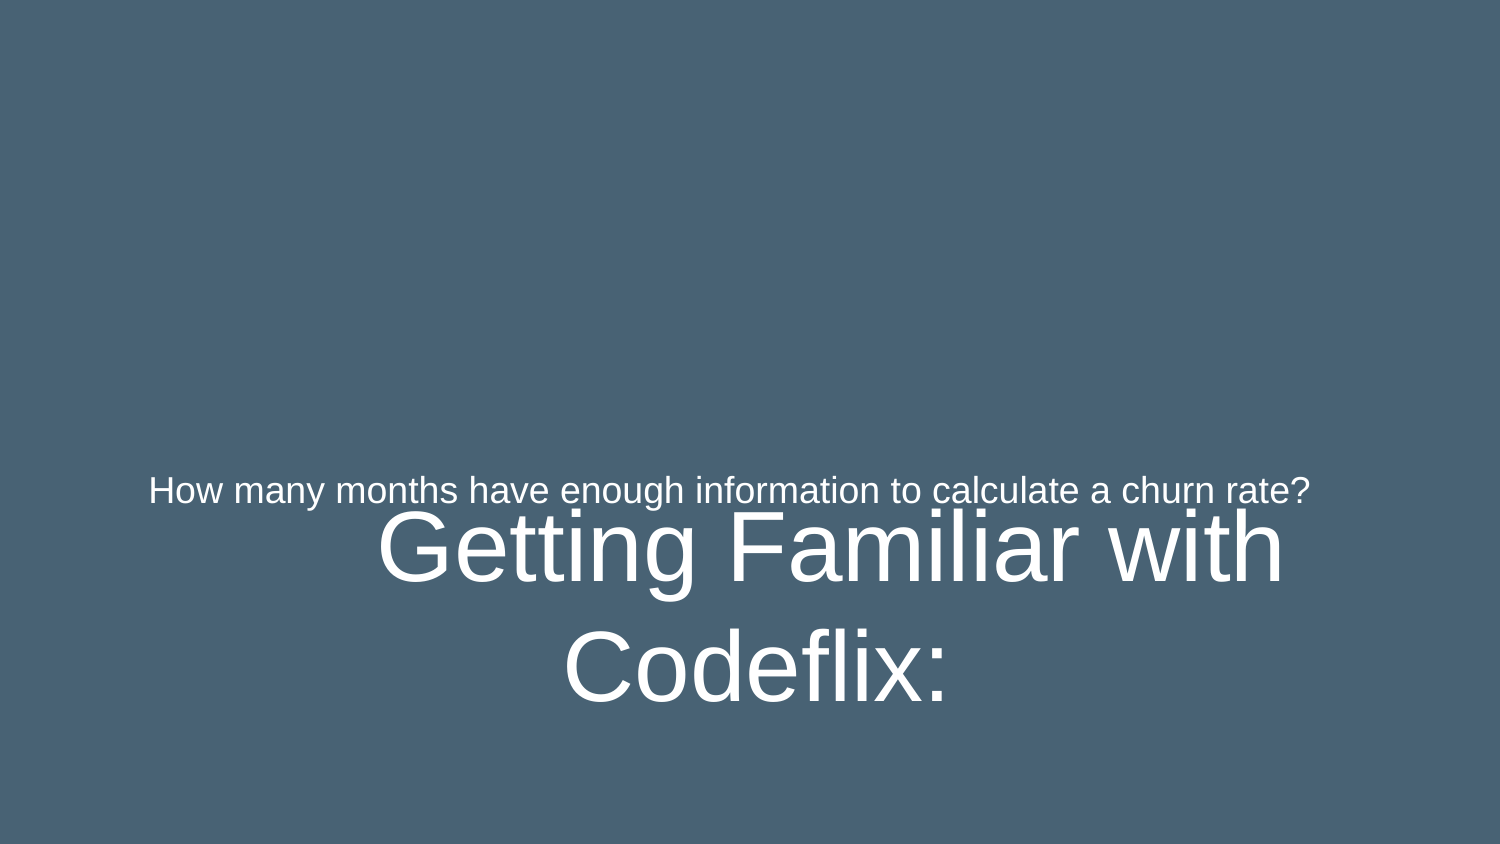

Getting Familiar with Codeflix:
How many months have enough information to calculate a churn rate?